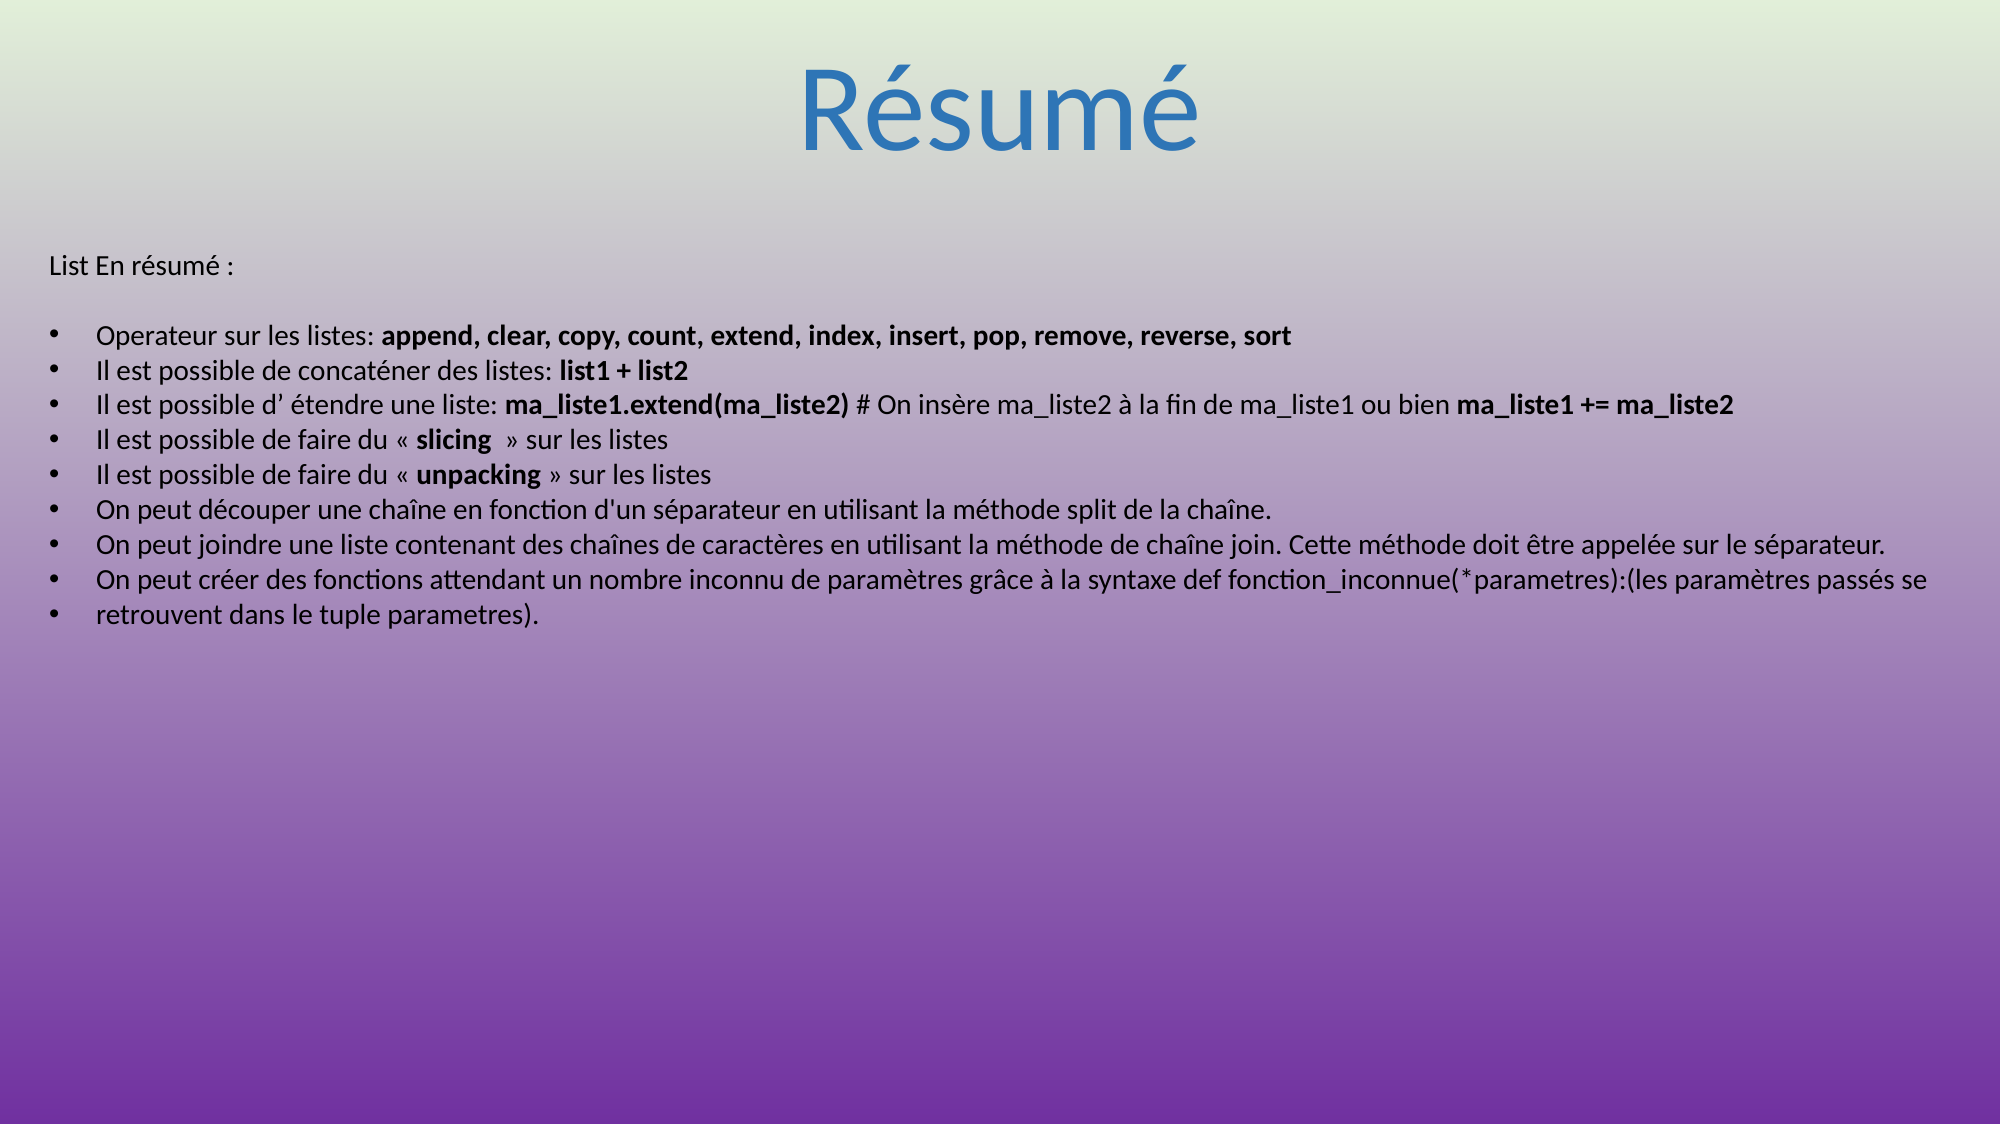

# Résumé
List En résumé :

Operateur sur les listes: append, clear, copy, count, extend, index, insert, pop, remove, reverse, sort
Il est possible de concaténer des listes: list1 + list2
Il est possible d’ étendre une liste: ma_liste1.extend(ma_liste2) # On insère ma_liste2 à la fin de ma_liste1 ou bien ma_liste1 += ma_liste2
Il est possible de faire du « slicing  » sur les listes
Il est possible de faire du « unpacking » sur les listes
On peut découper une chaîne en fonction d'un séparateur en utilisant la méthode split de la chaîne.
On peut joindre une liste contenant des chaînes de caractères en utilisant la méthode de chaîne join. Cette méthode doit être appelée sur le séparateur.
On peut créer des fonctions attendant un nombre inconnu de paramètres grâce à la syntaxe def fonction_inconnue(*parametres):(les paramètres passés se
retrouvent dans le tuple parametres).

216